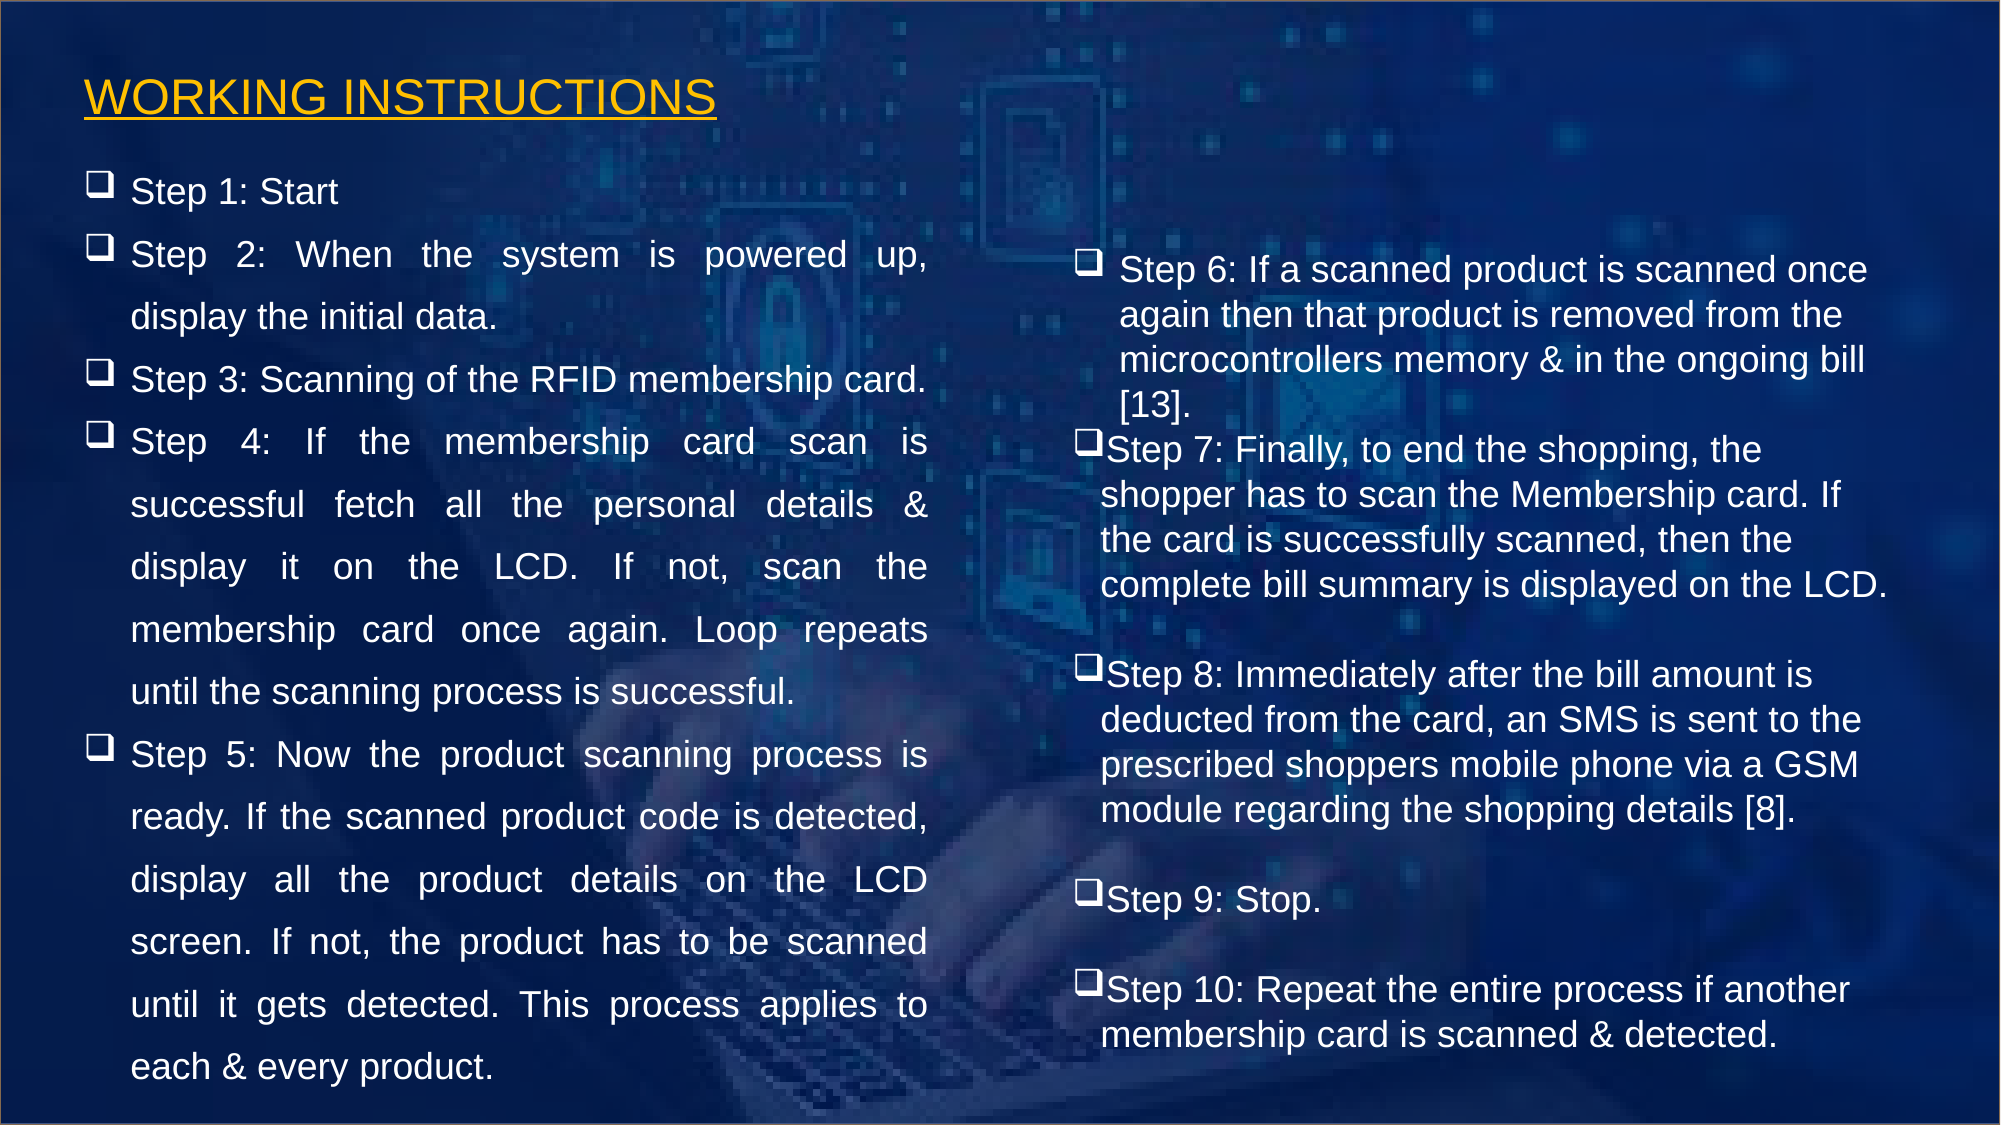

# working instructions
Step 1: Start
Step 2: When the system is powered up, display the initial data.
Step 3: Scanning of the RFID membership card.
Step 4: If the membership card scan is successful fetch all the personal details & display it on the LCD. If not, scan the membership card once again. Loop repeats until the scanning process is successful.
Step 5: Now the product scanning process is ready. If the scanned product code is detected, display all the product details on the LCD screen. If not, the product has to be scanned until it gets detected. This process applies to each & every product.
Step 6: If a scanned product is scanned once again then that product is removed from the microcontrollers memory & in the ongoing bill [13].
Step 7: Finally, to end the shopping, the shopper has to scan the Membership card. If the card is successfully scanned, then the complete bill summary is displayed on the LCD.

Step 8: Immediately after the bill amount is deducted from the card, an SMS is sent to the prescribed shoppers mobile phone via a GSM module regarding the shopping details [8].

Step 9: Stop.

Step 10: Repeat the entire process if another membership card is scanned & detected.